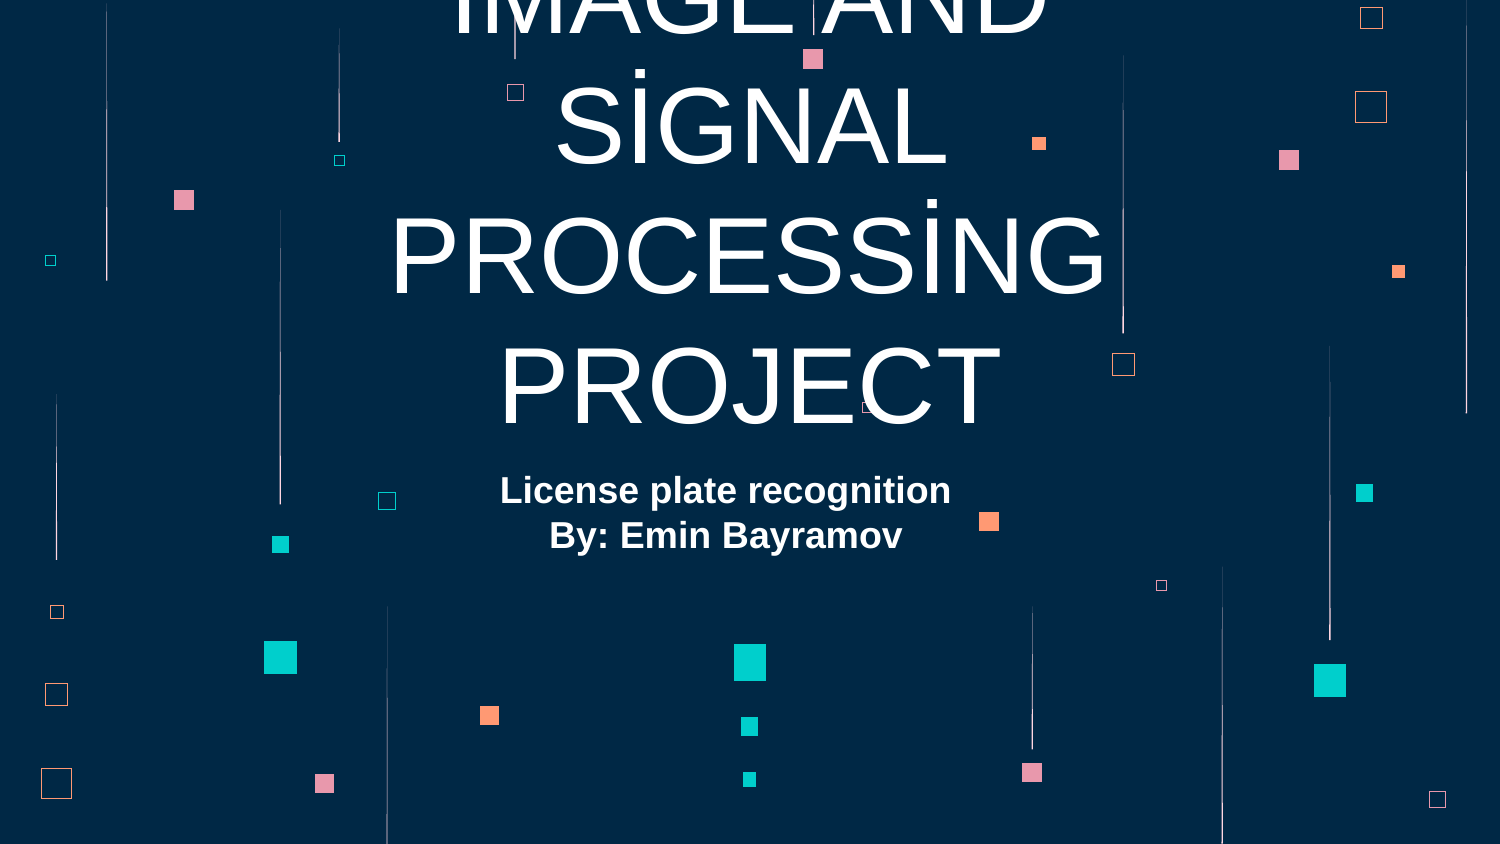

# İMAGE AND SİGNAL PROCESSİNG PROJECT

License plate recognition
By: Emin Bayramov